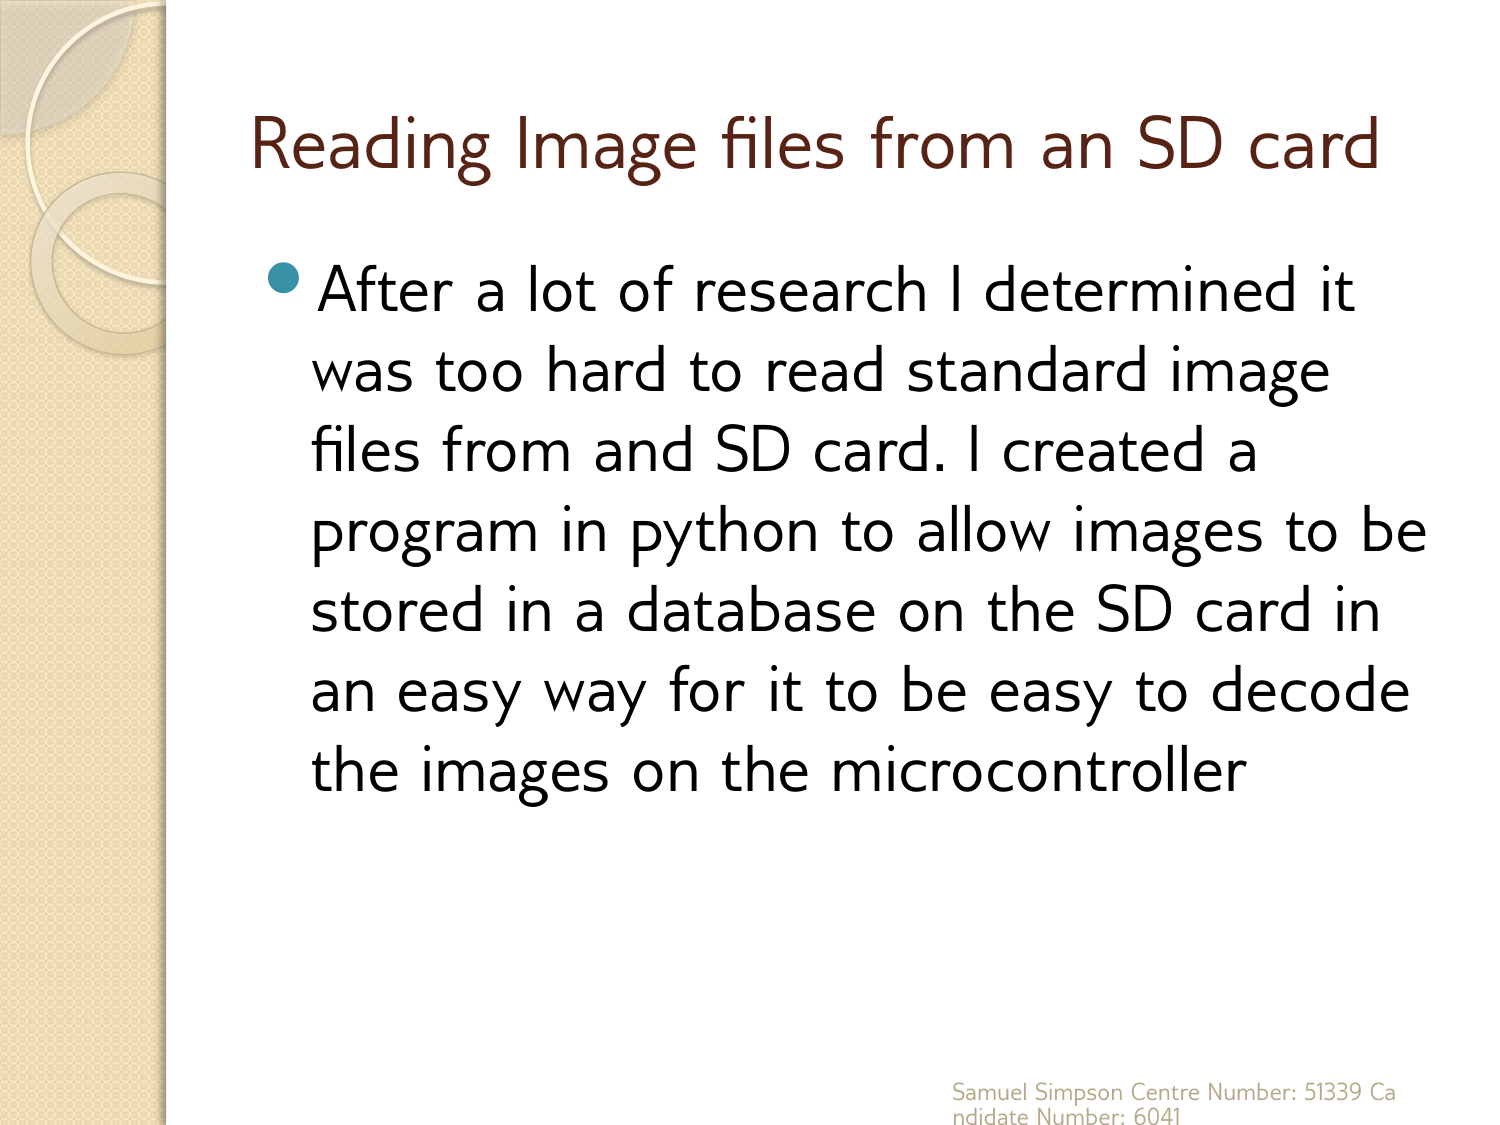

# Reading Image files from an SD card
After a lot of research I determined it was too hard to read standard image files from and SD card. I created a program in python to allow images to be stored in a database on the SD card in an easy way for it to be easy to decode the images on the microcontroller

Samuel Simpson Centre Number: 51339 Candidate Number: 6041